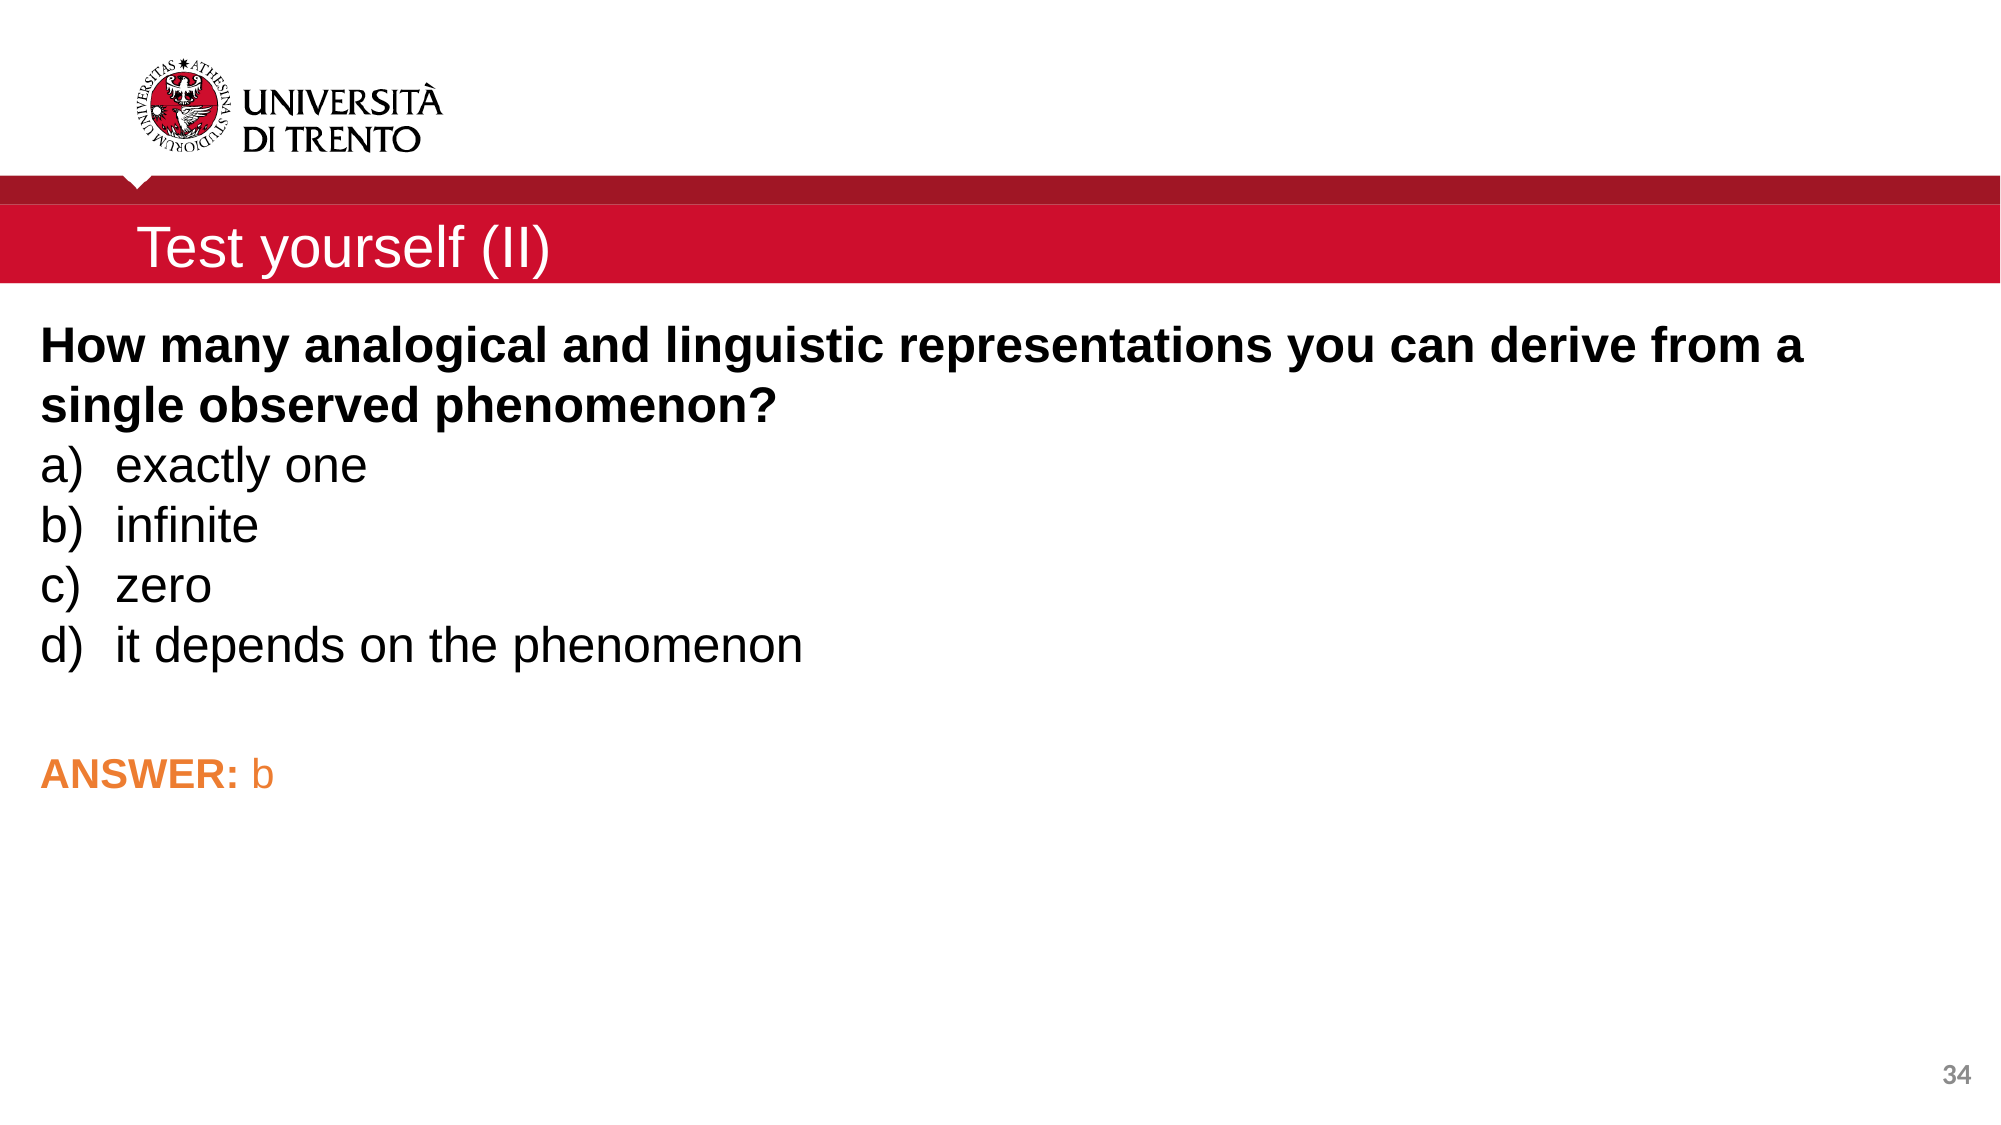

Test yourself (II)
How many analogical and linguistic representations you can derive from a single observed phenomenon?
exactly one
infinite
zero
it depends on the phenomenon
ANSWER: b

34